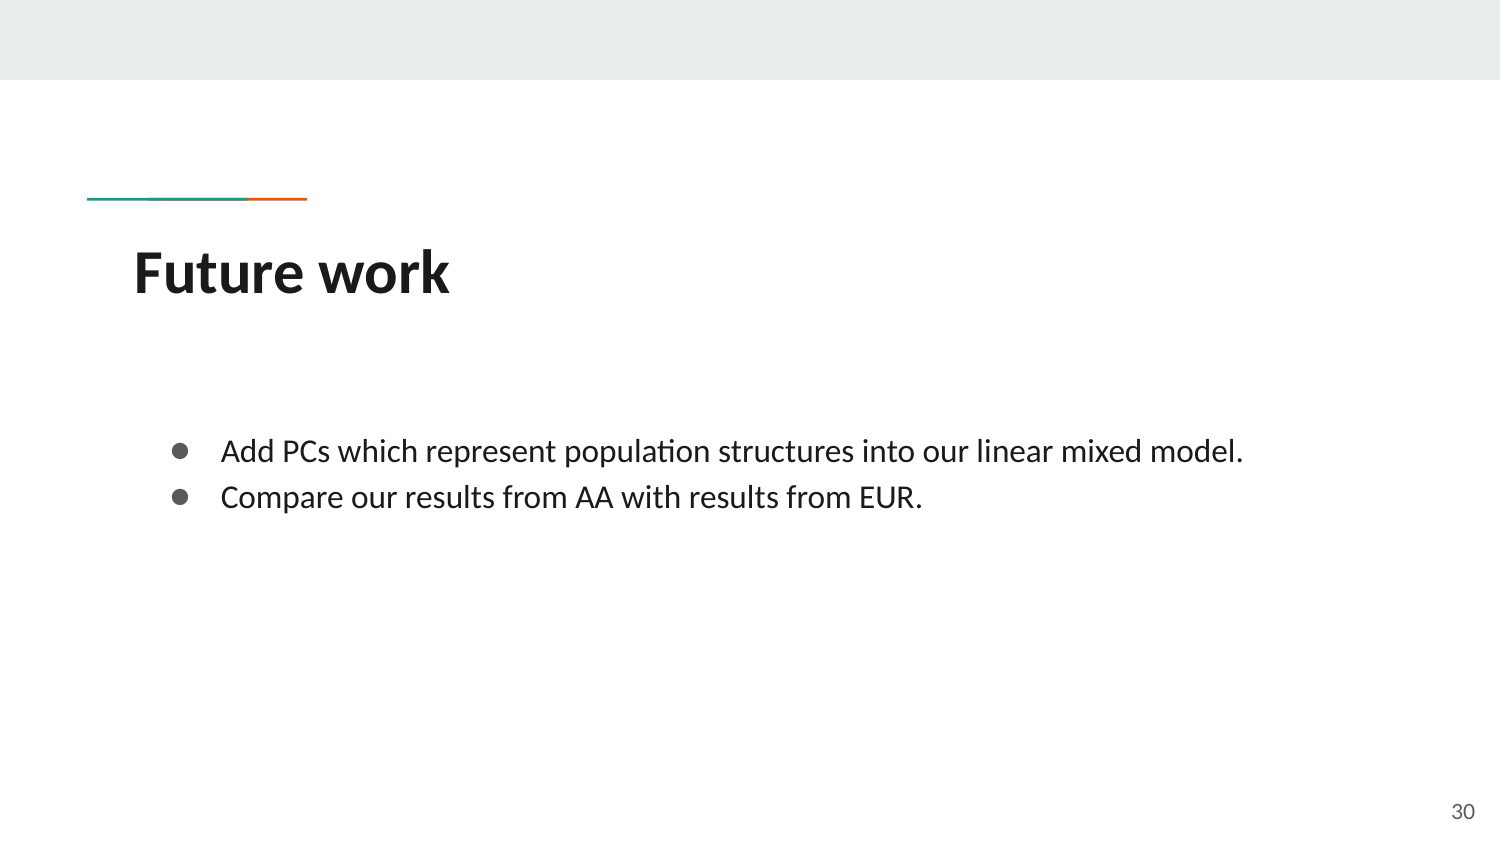

# Future work

Add PCs which represent population structures into our linear mixed model.
Compare our results from AA with results from EUR.

30